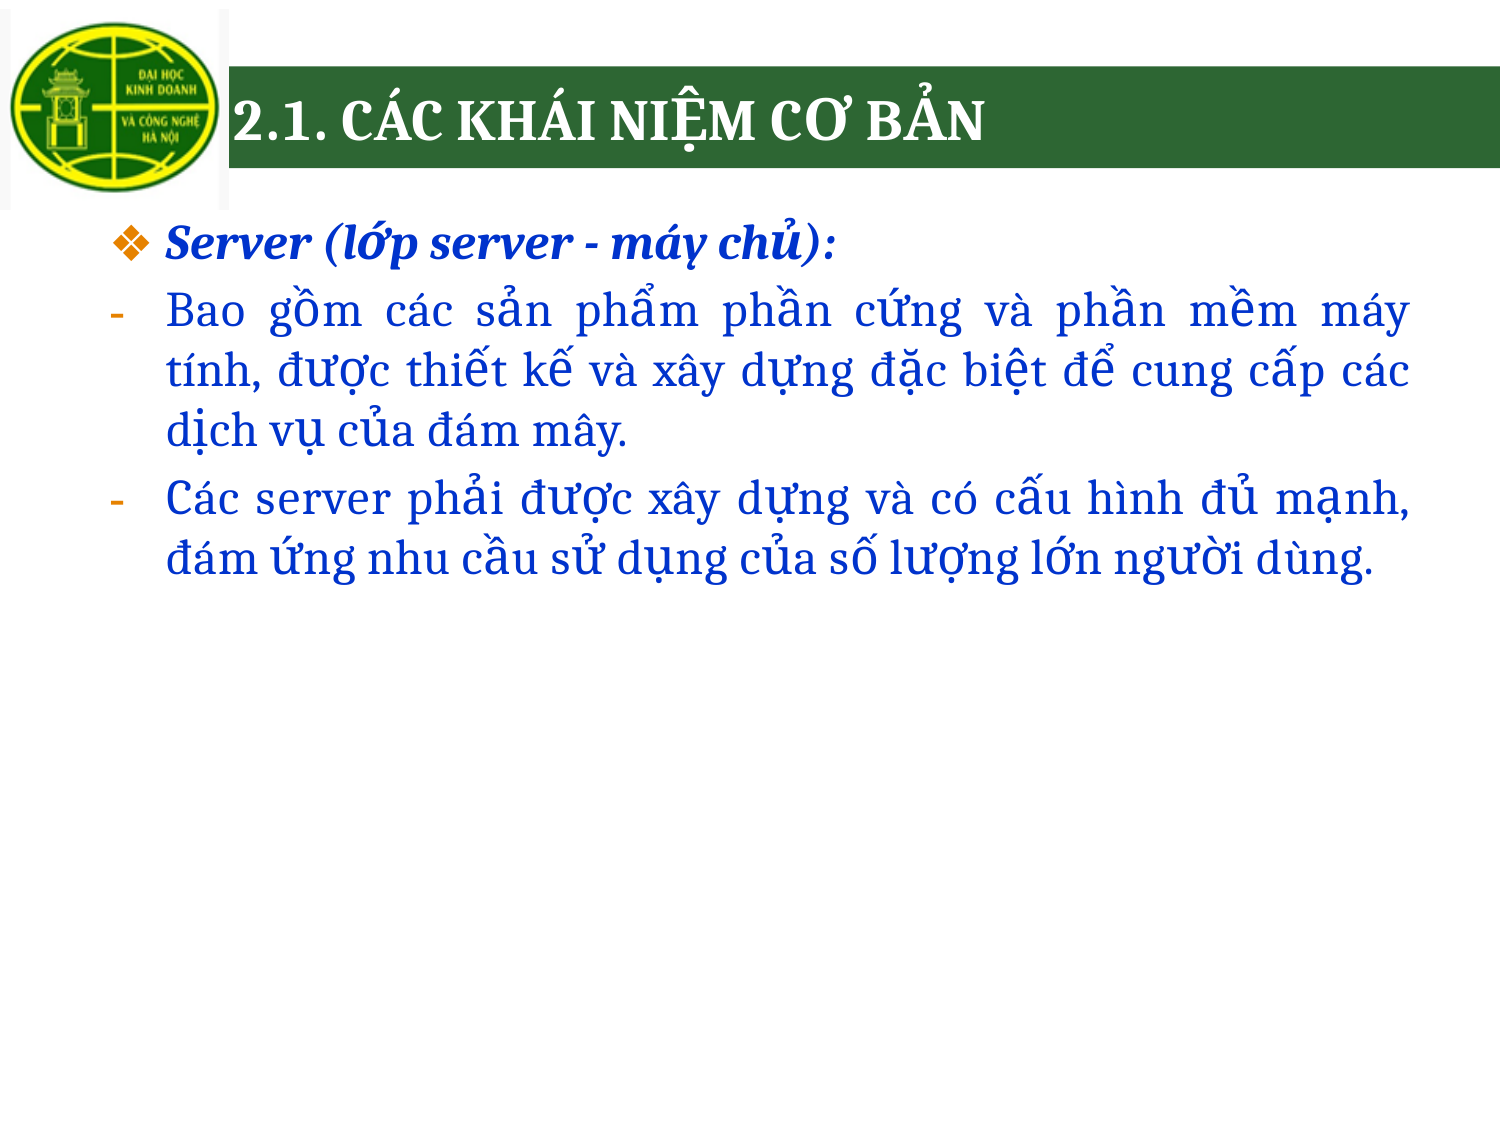

# 2.1. CÁC KHÁI NIỆM CƠ BẢN
Server (lớp server - máy chủ):
Bao gồm các sản phẩm phần cứng và phần mềm máy tính, được thiết kế và xây dựng đặc biệt để cung cấp các dịch vụ của đám mây.
Các server phải được xây dựng và có cấu hình đủ mạnh, đám ứng nhu cầu sử dụng của số lượng lớn người dùng.